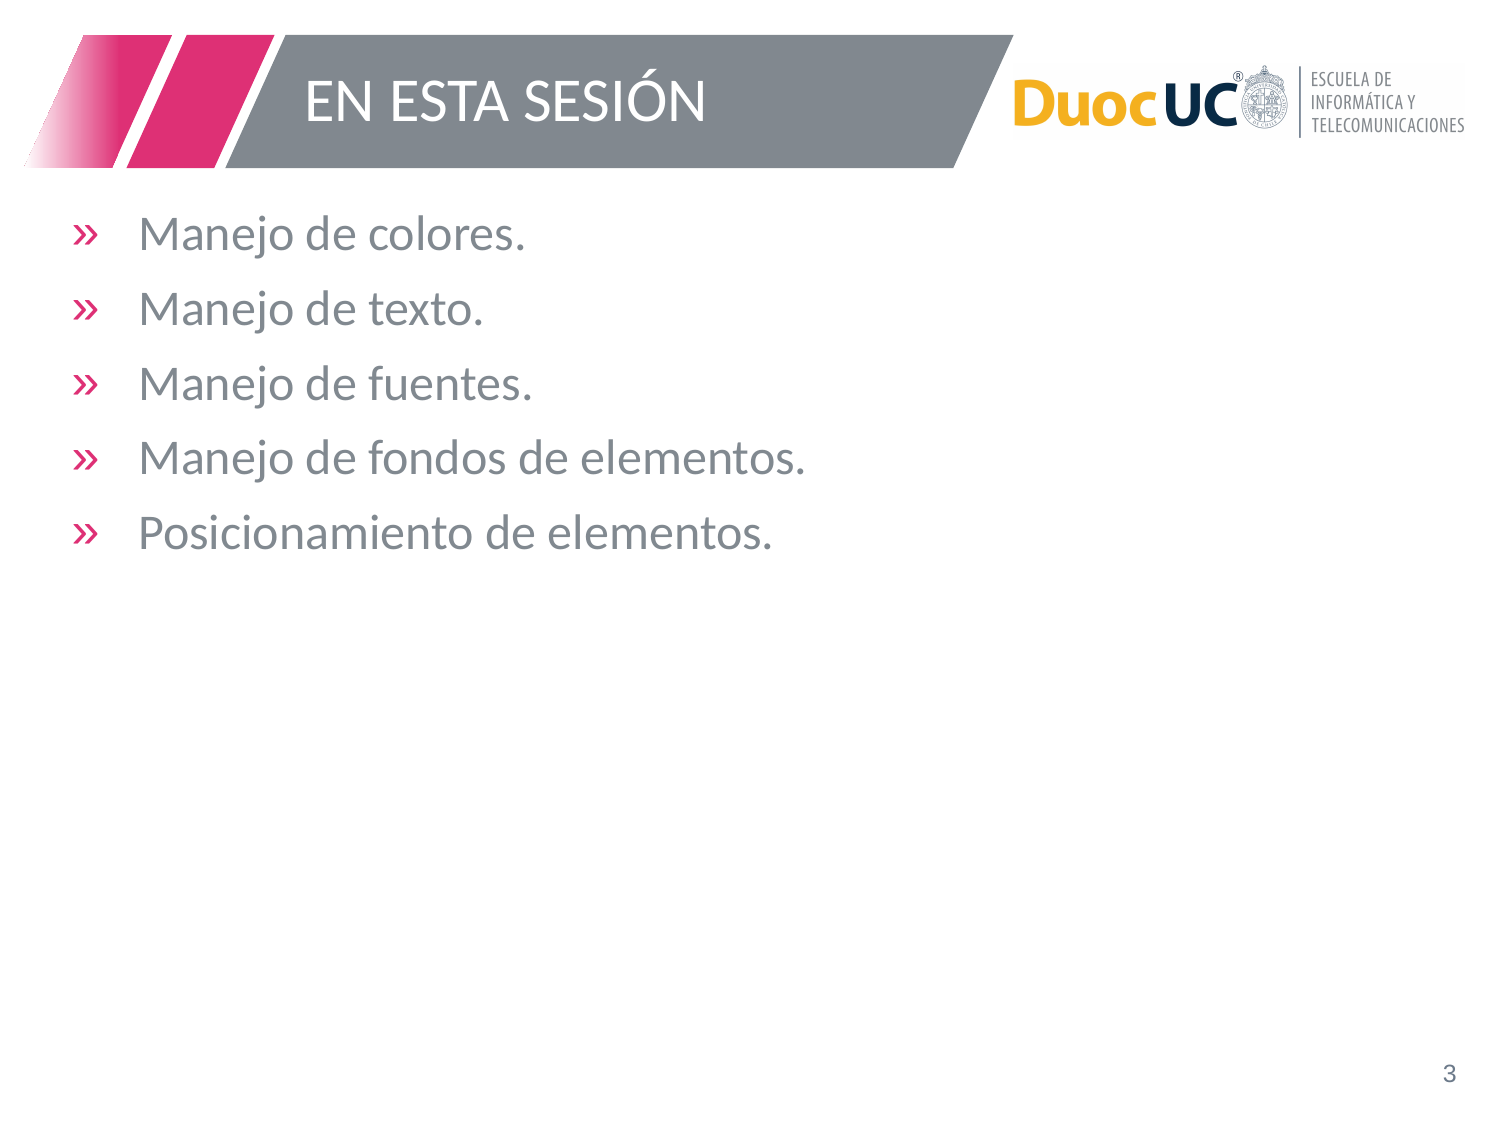

# EN ESTA SESIÓN
Manejo de colores.
Manejo de texto.
Manejo de fuentes.
Manejo de fondos de elementos.
Posicionamiento de elementos.